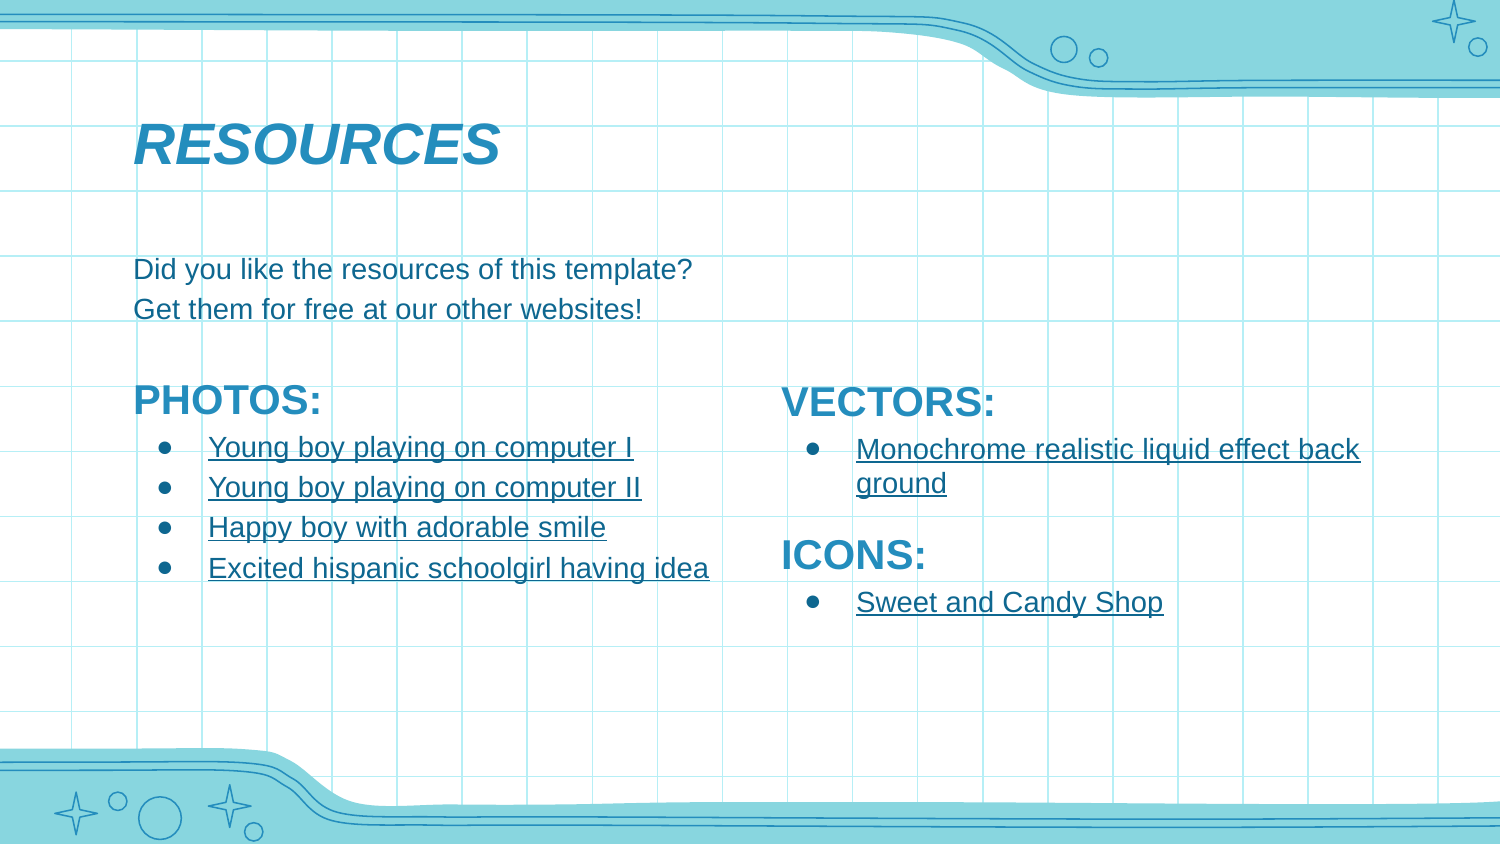

# RESOURCES
Did you like the resources of this template? Get them for free at our other websites!
PHOTOS:
Young boy playing on computer I
Young boy playing on computer II
Happy boy with adorable smile
Excited hispanic schoolgirl having idea

VECTORS:
Monochrome realistic liquid effect background
ICONS:
Sweet and Candy Shop